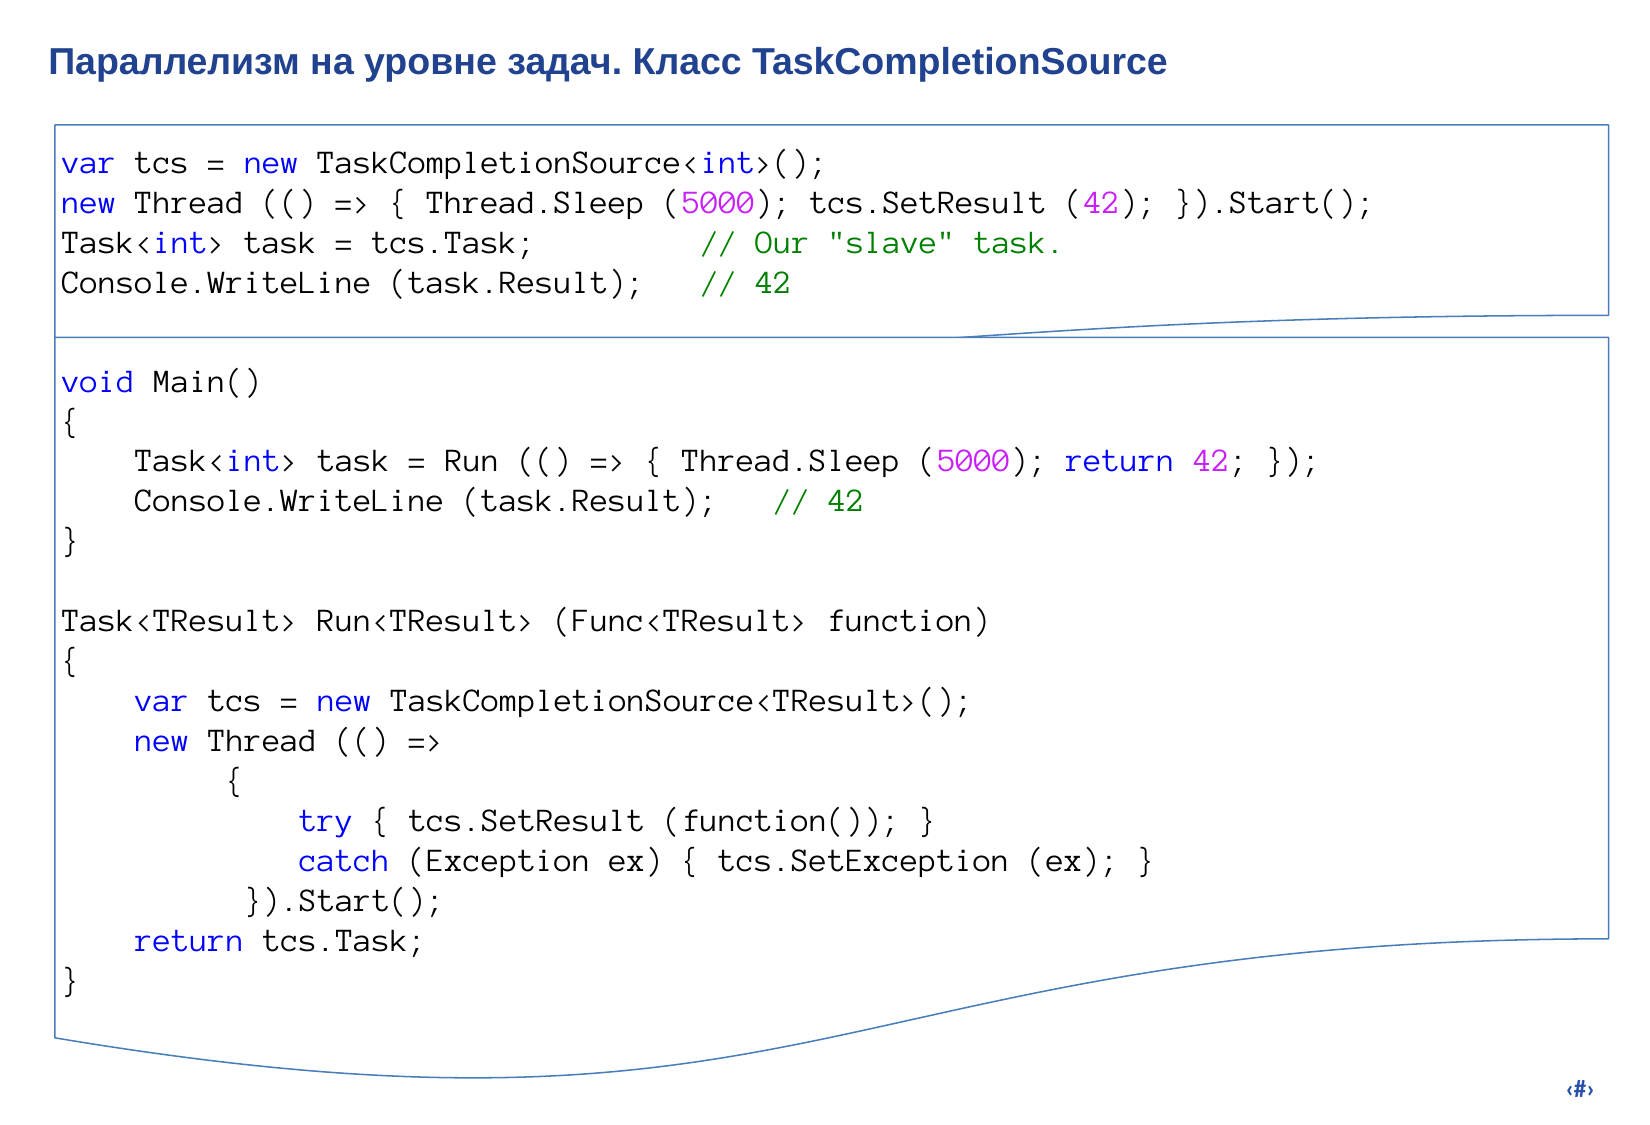

# Параллелизм на уровне задач. Класс TaskCompletionSource

var tcs = new TaskCompletionSource<int>();
new Thread (() => { Thread.Sleep (5000); tcs.SetResult (42); }).Start();
Task<int> task = tcs.Task;         // Our "slave" task.
Console.WriteLine (task.Result);   // 42

void Main()
{
    Task<int> task = Run (() => { Thread.Sleep (5000); return 42; });
    Console.WriteLine (task.Result);   // 42
}

Task<TResult> Run<TResult> (Func<TResult> function)
{
    var tcs = new TaskCompletionSource<TResult>();
    new Thread (() =>
         {
             try { tcs.SetResult (function()); }
             catch (Exception ex) { tcs.SetException (ex); }
          }).Start();
    return tcs.Task;
}